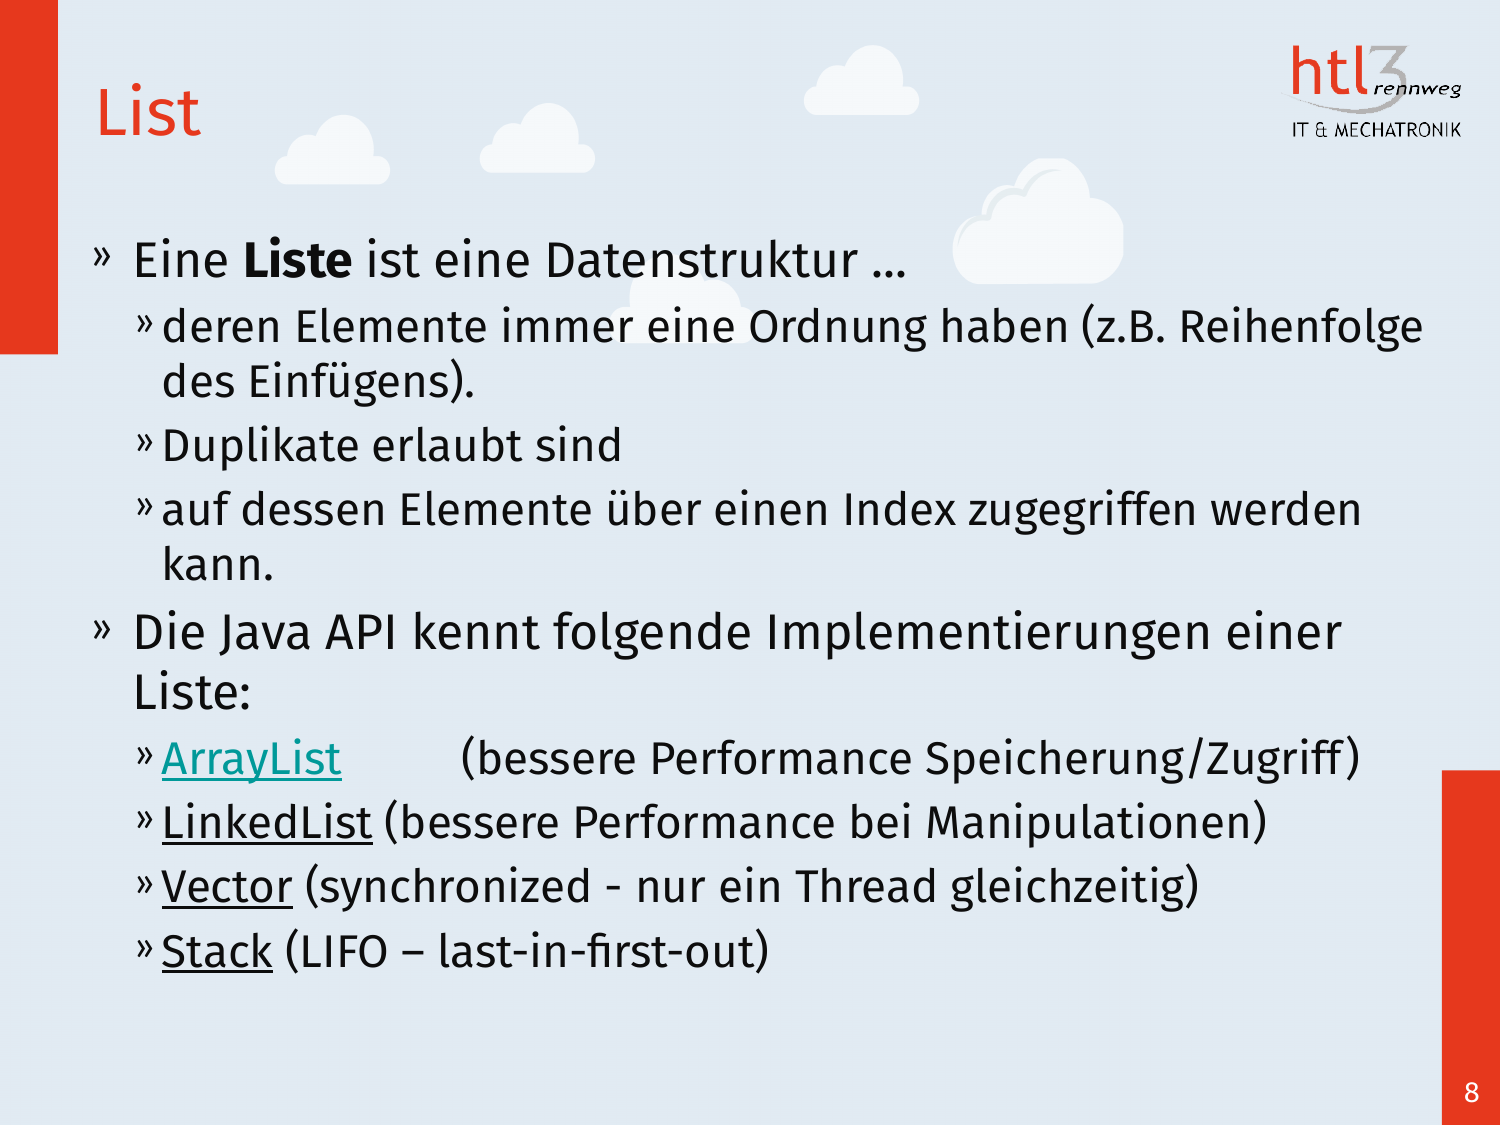

# List
Eine Liste ist eine Datenstruktur ...
deren Elemente immer eine Ordnung haben (z.B. Reihenfolge des Einfügens).
Duplikate erlaubt sind
auf dessen Elemente über einen Index zugegriffen werden kann.
Die Java API kennt folgende Implementierungen einer Liste:
ArrayList	(bessere Performance Speicherung/Zugriff)
LinkedList (bessere Performance bei Manipulationen)
Vector (synchronized - nur ein Thread gleichzeitig)
Stack (LIFO – last-in-first-out)